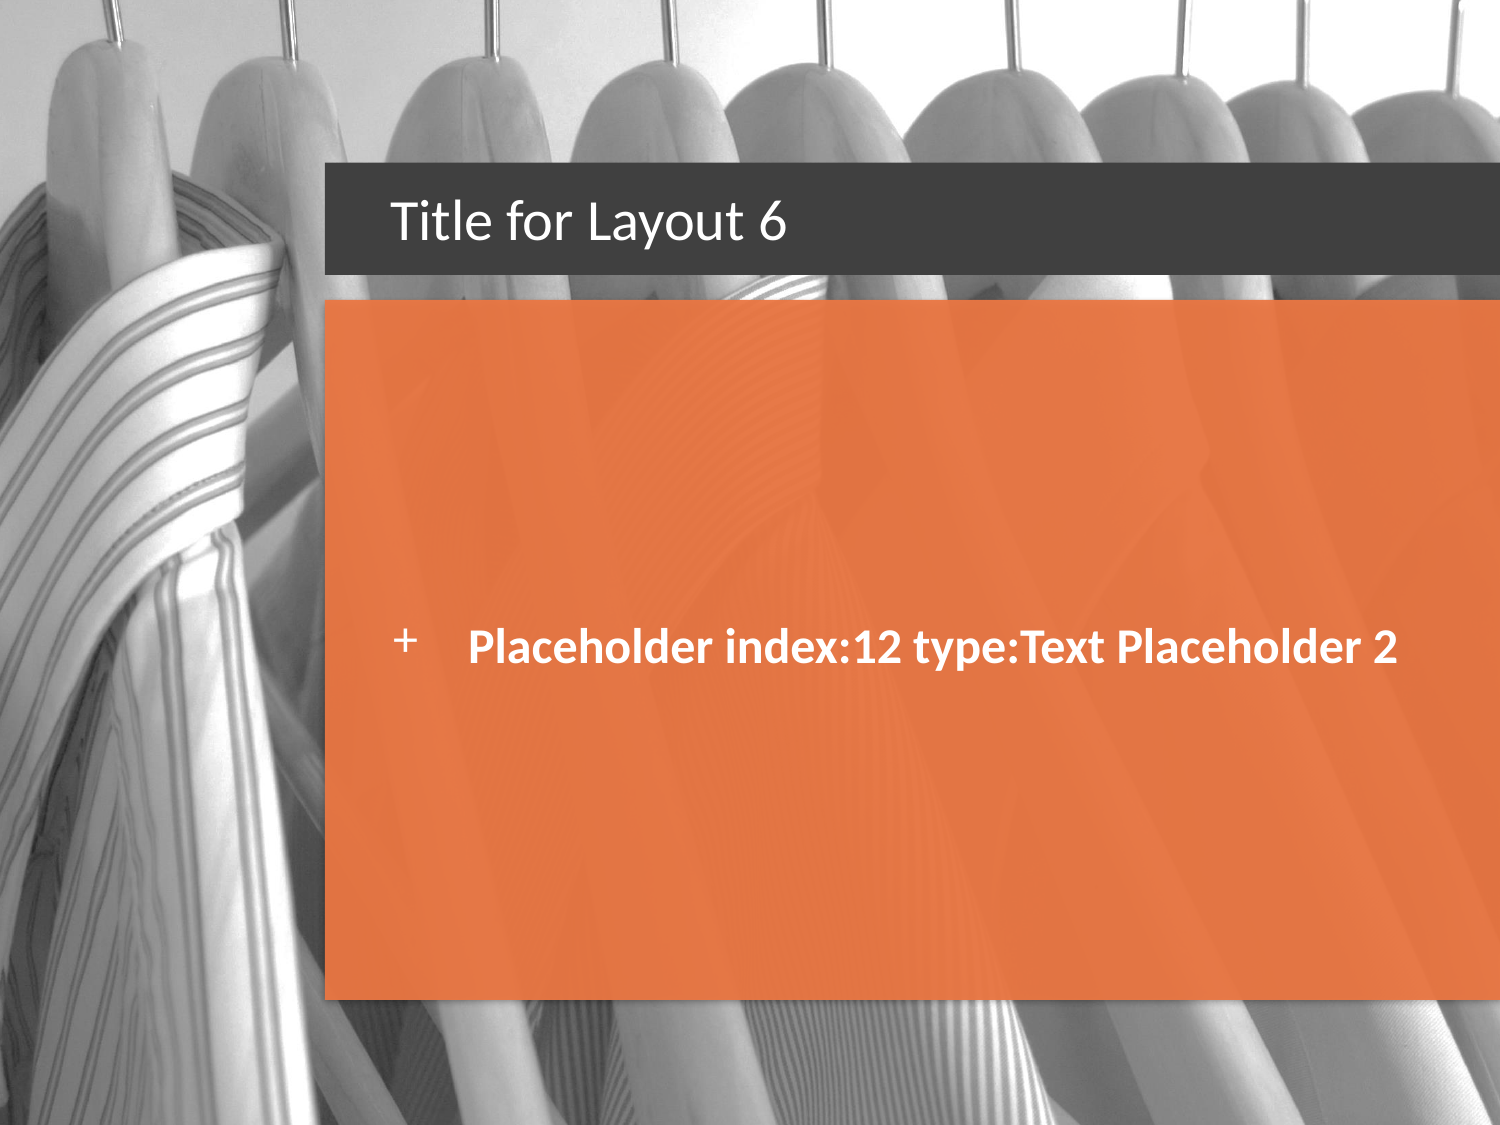

# Title for Layout 6
Placeholder index:12 type:Text Placeholder 2